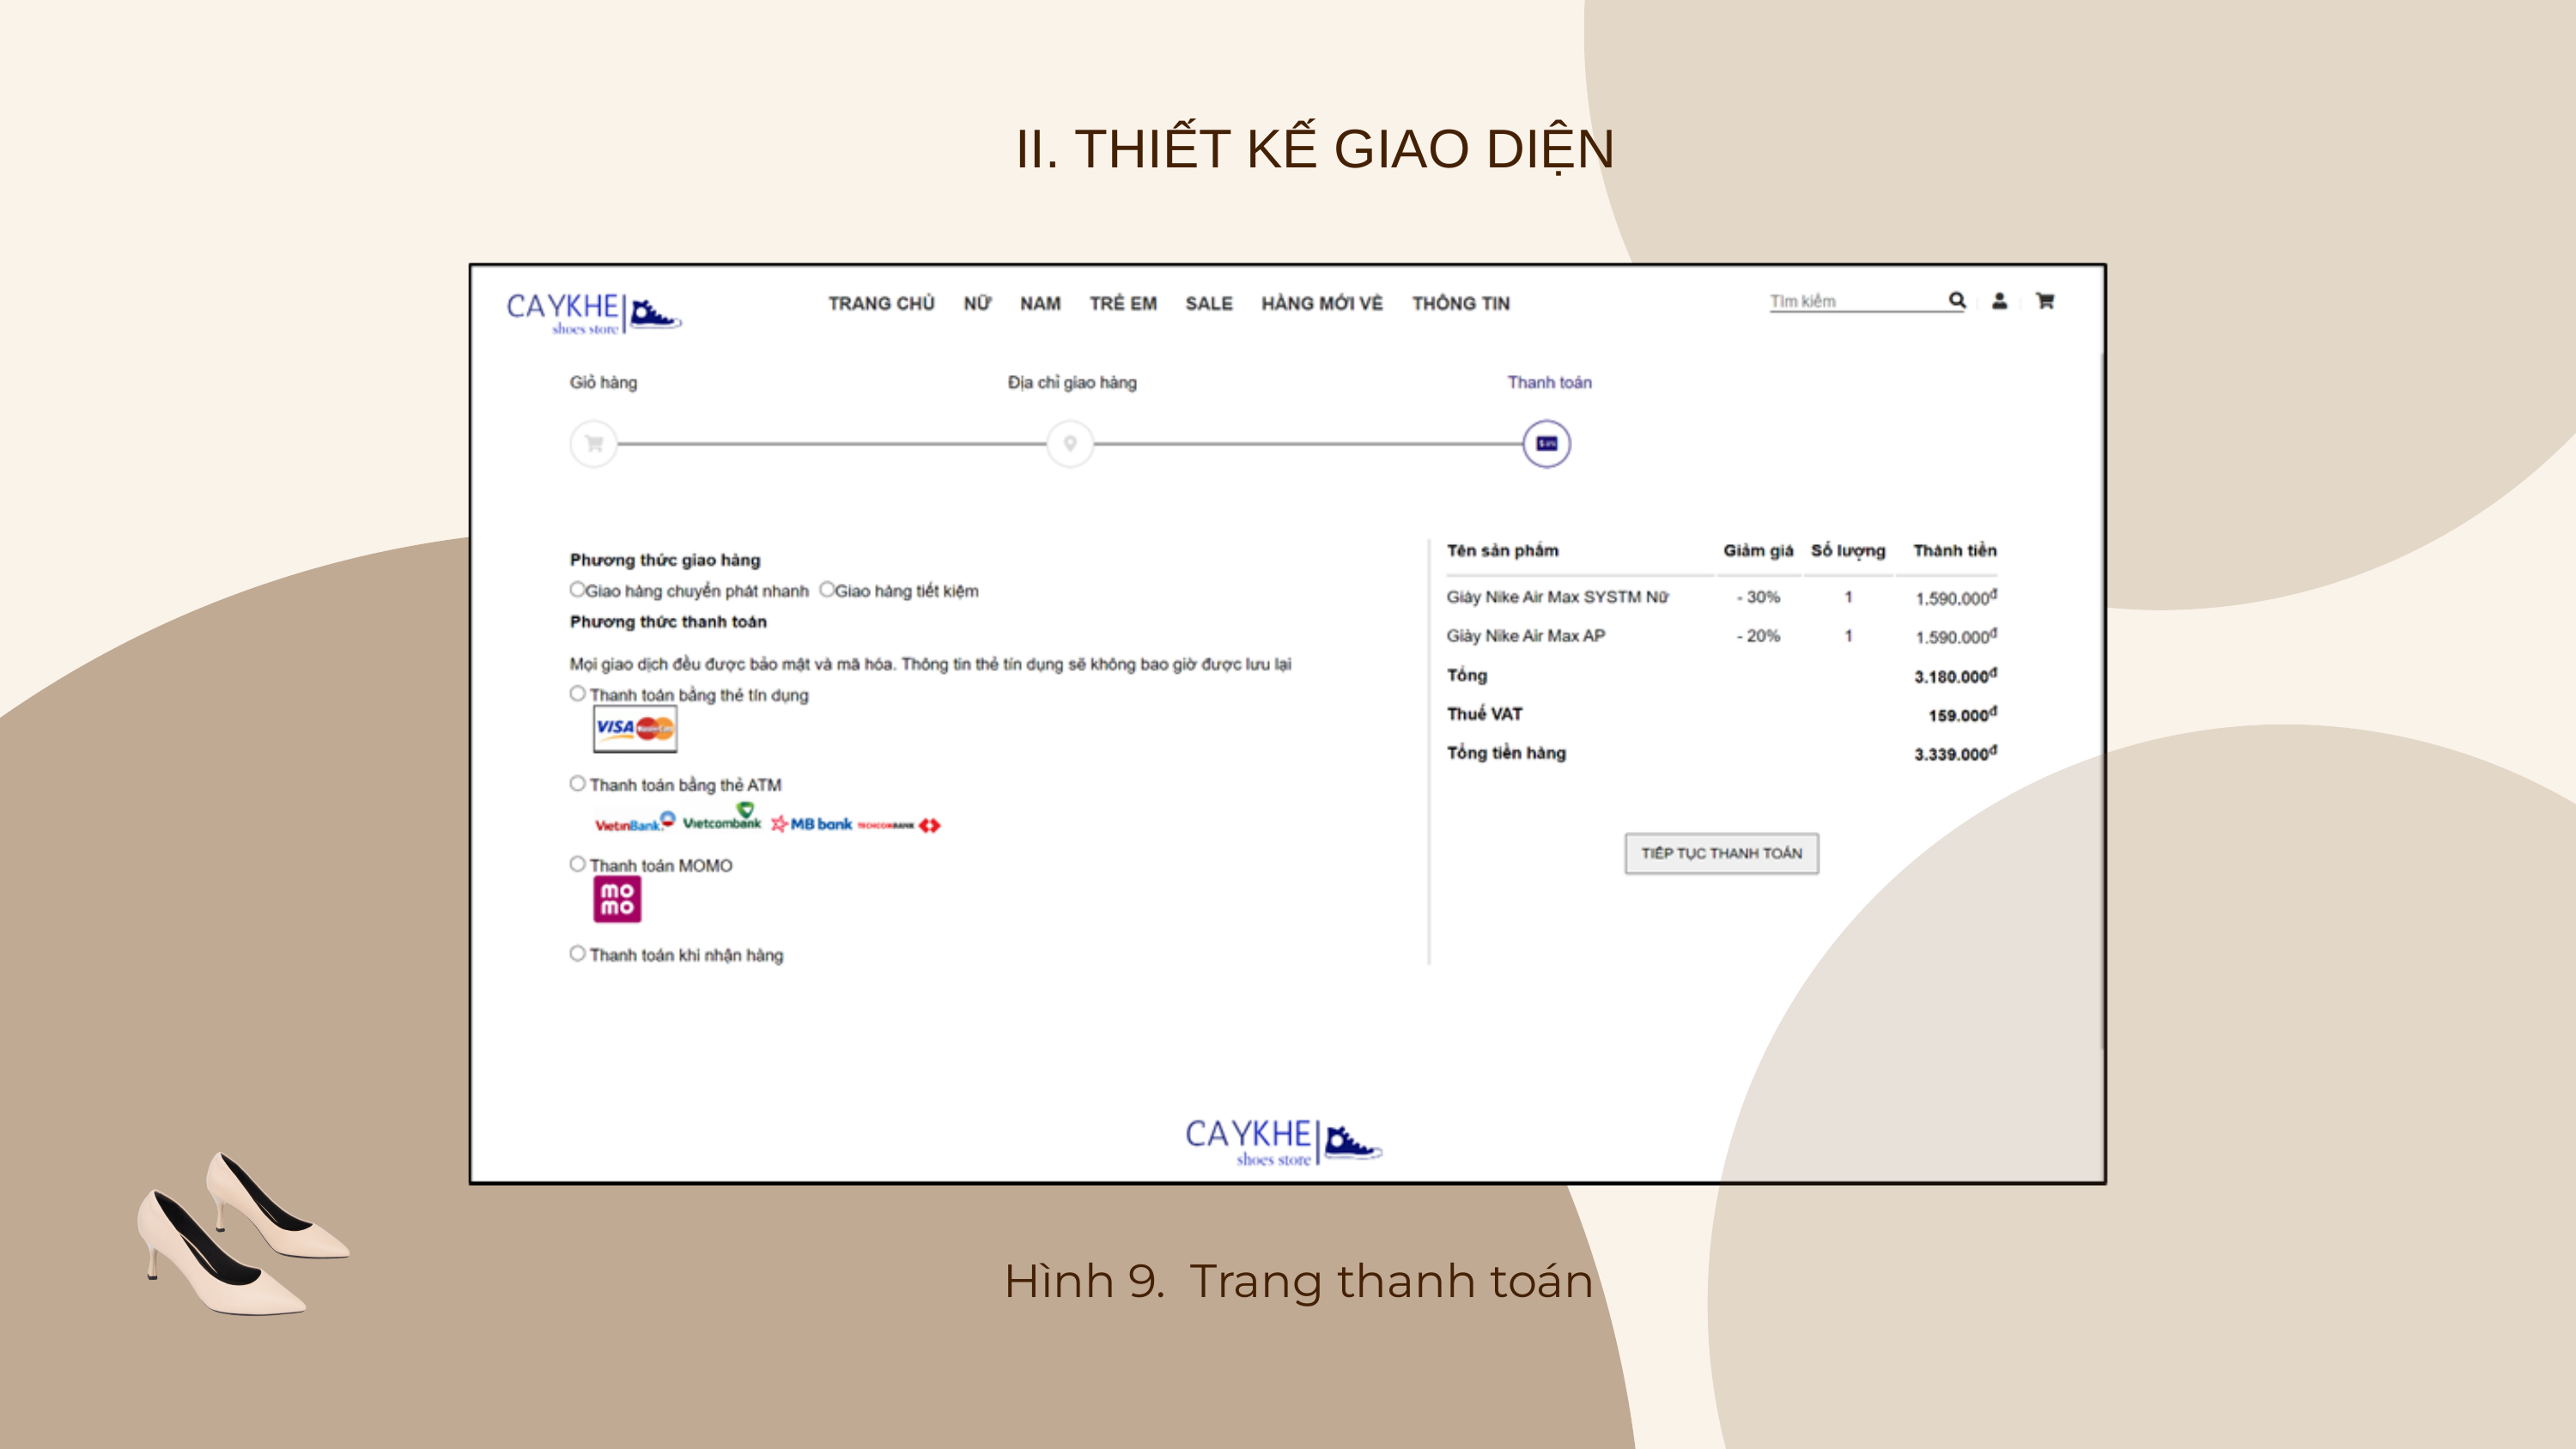

II. THIẾT KẾ GIAO DIỆN

Hình 9.  Trang thanh toán